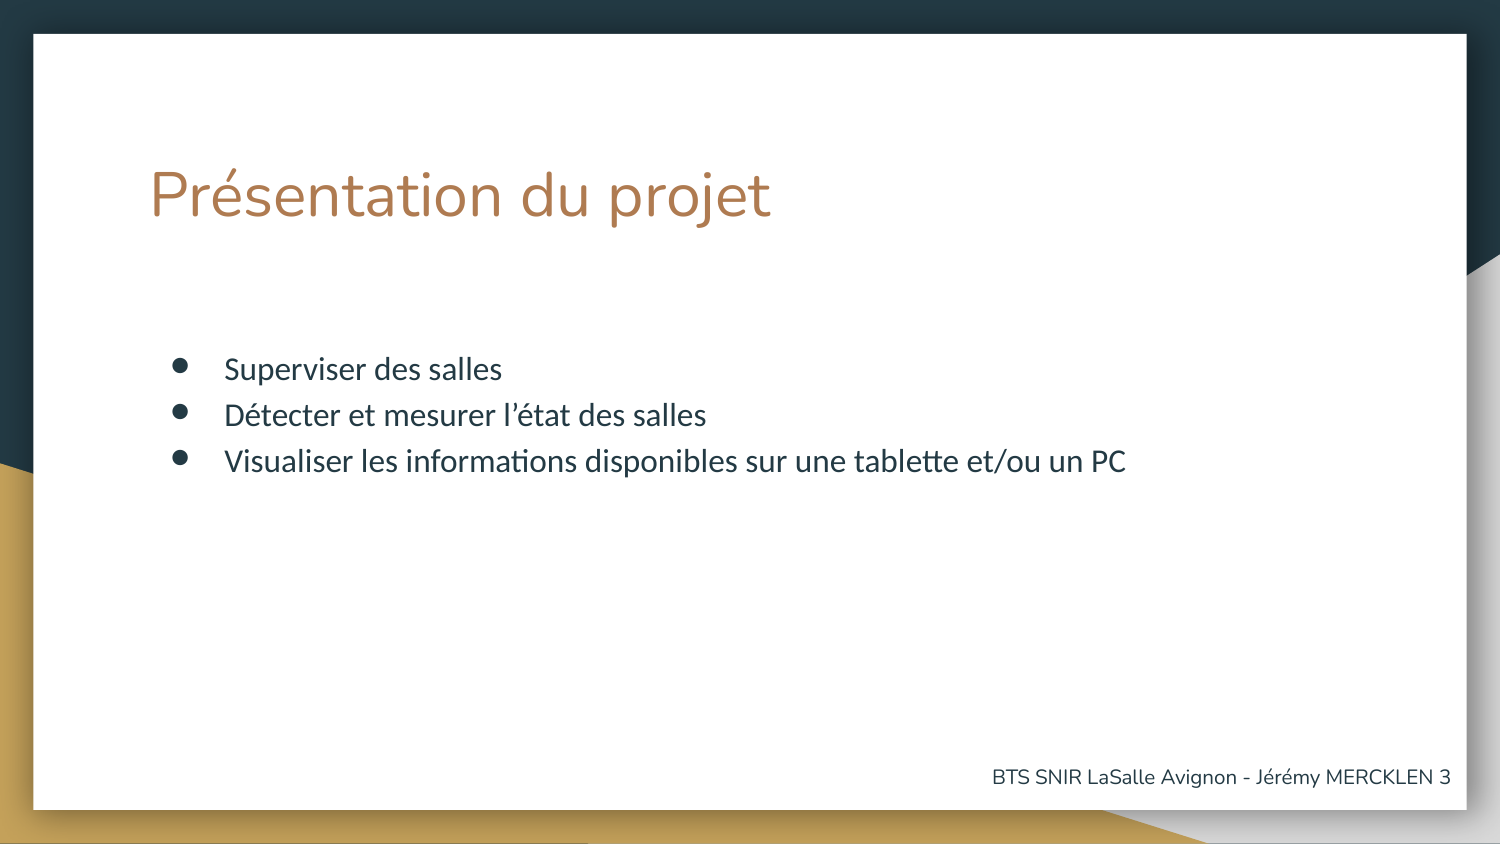

# Présentation du projet
Superviser des salles
Détecter et mesurer l’état des salles
Visualiser les informations disponibles sur une tablette et/ou un PC
BTS SNIR LaSalle Avignon - Jérémy MERCKLEN 3